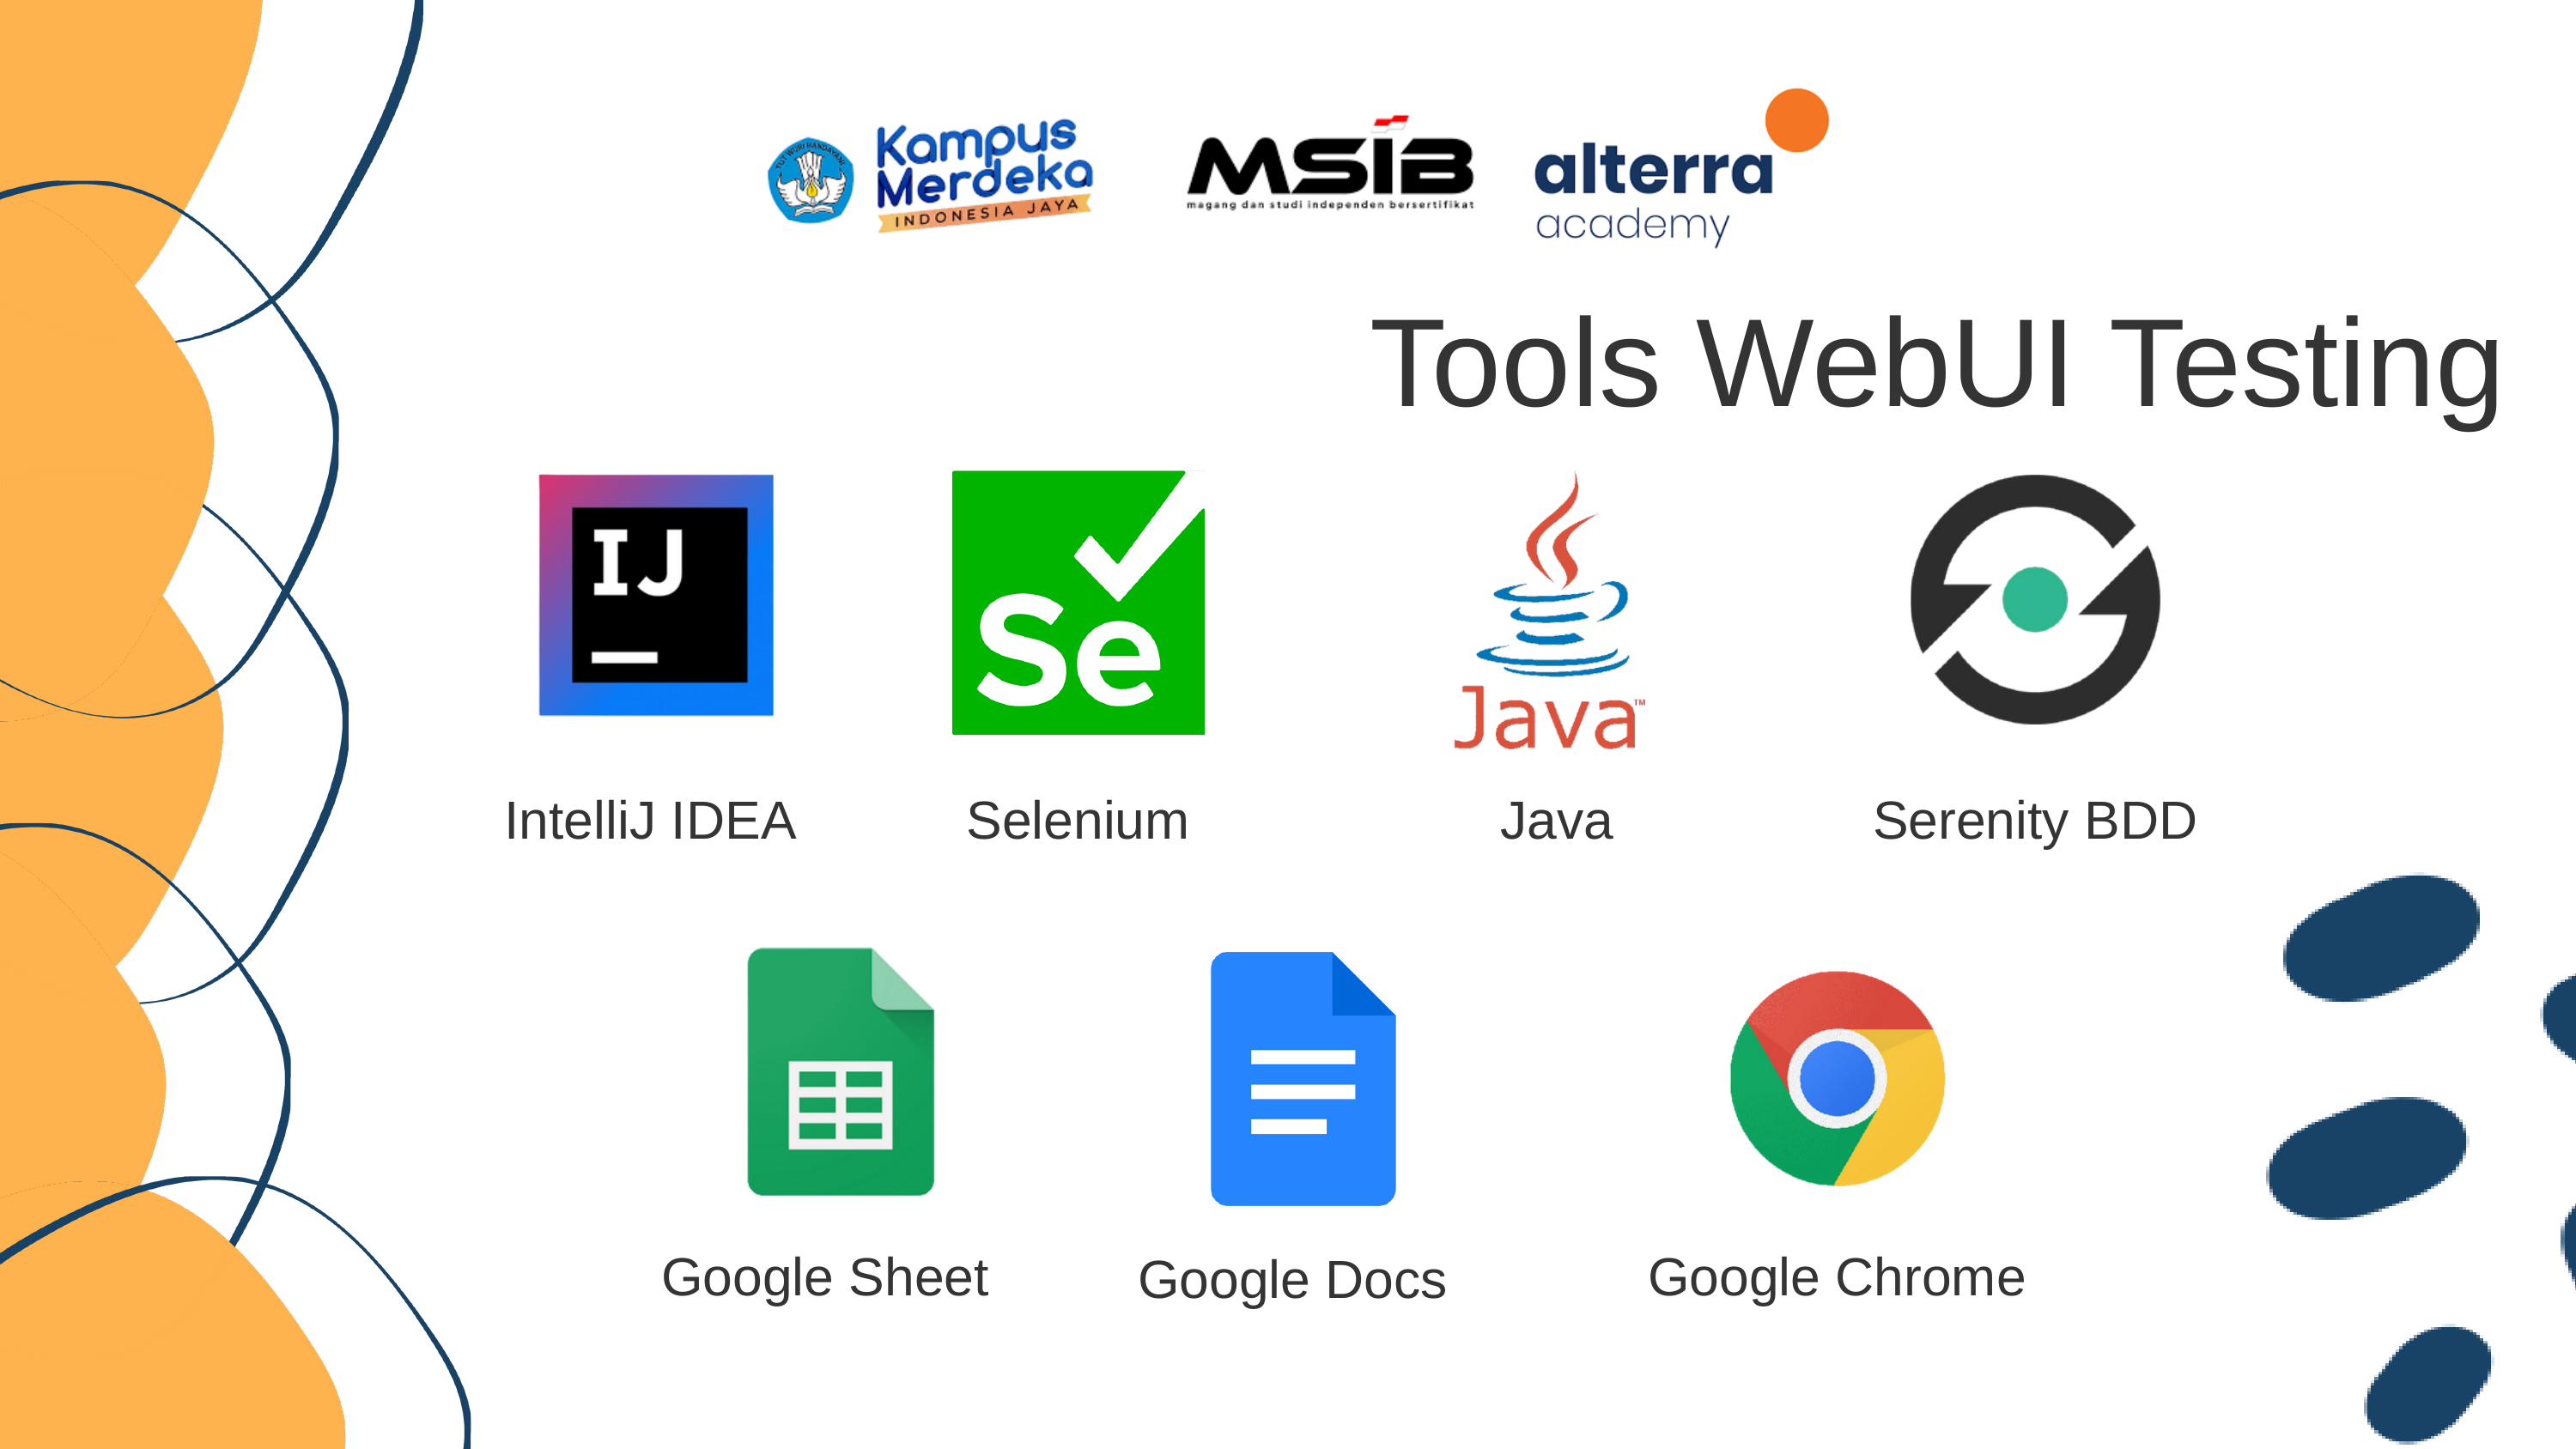

Tools WebUI Testing

IntelliJ IDEA
Selenium
Java
Serenity BDD

Google Sheet
Google Chrome
Google Docs